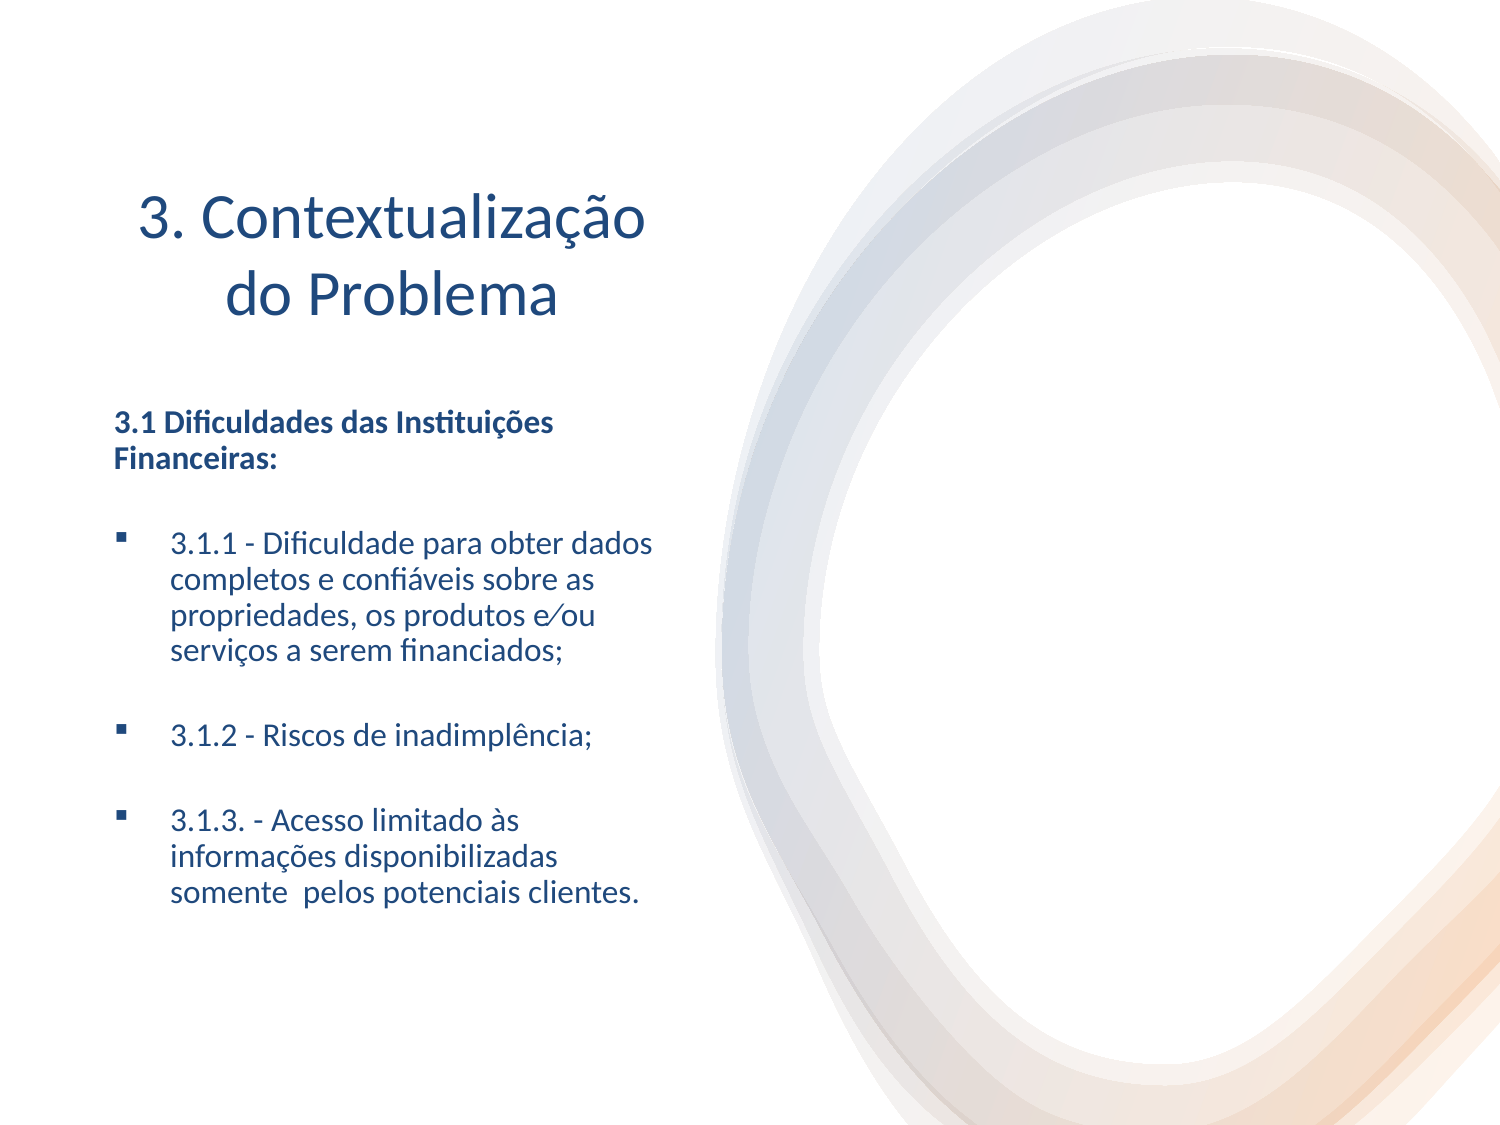

# 3. Contextualização do Problema
3.1 Dificuldades das Instituições Financeiras:

3.1.1 - Dificuldade para obter dados completos e confiáveis sobre as propriedades, os produtos e∕ou serviços a serem financiados;

3.1.2 - Riscos de inadimplência;

3.1.3. - Acesso limitado às informações disponibilizadas somente  pelos potenciais clientes.